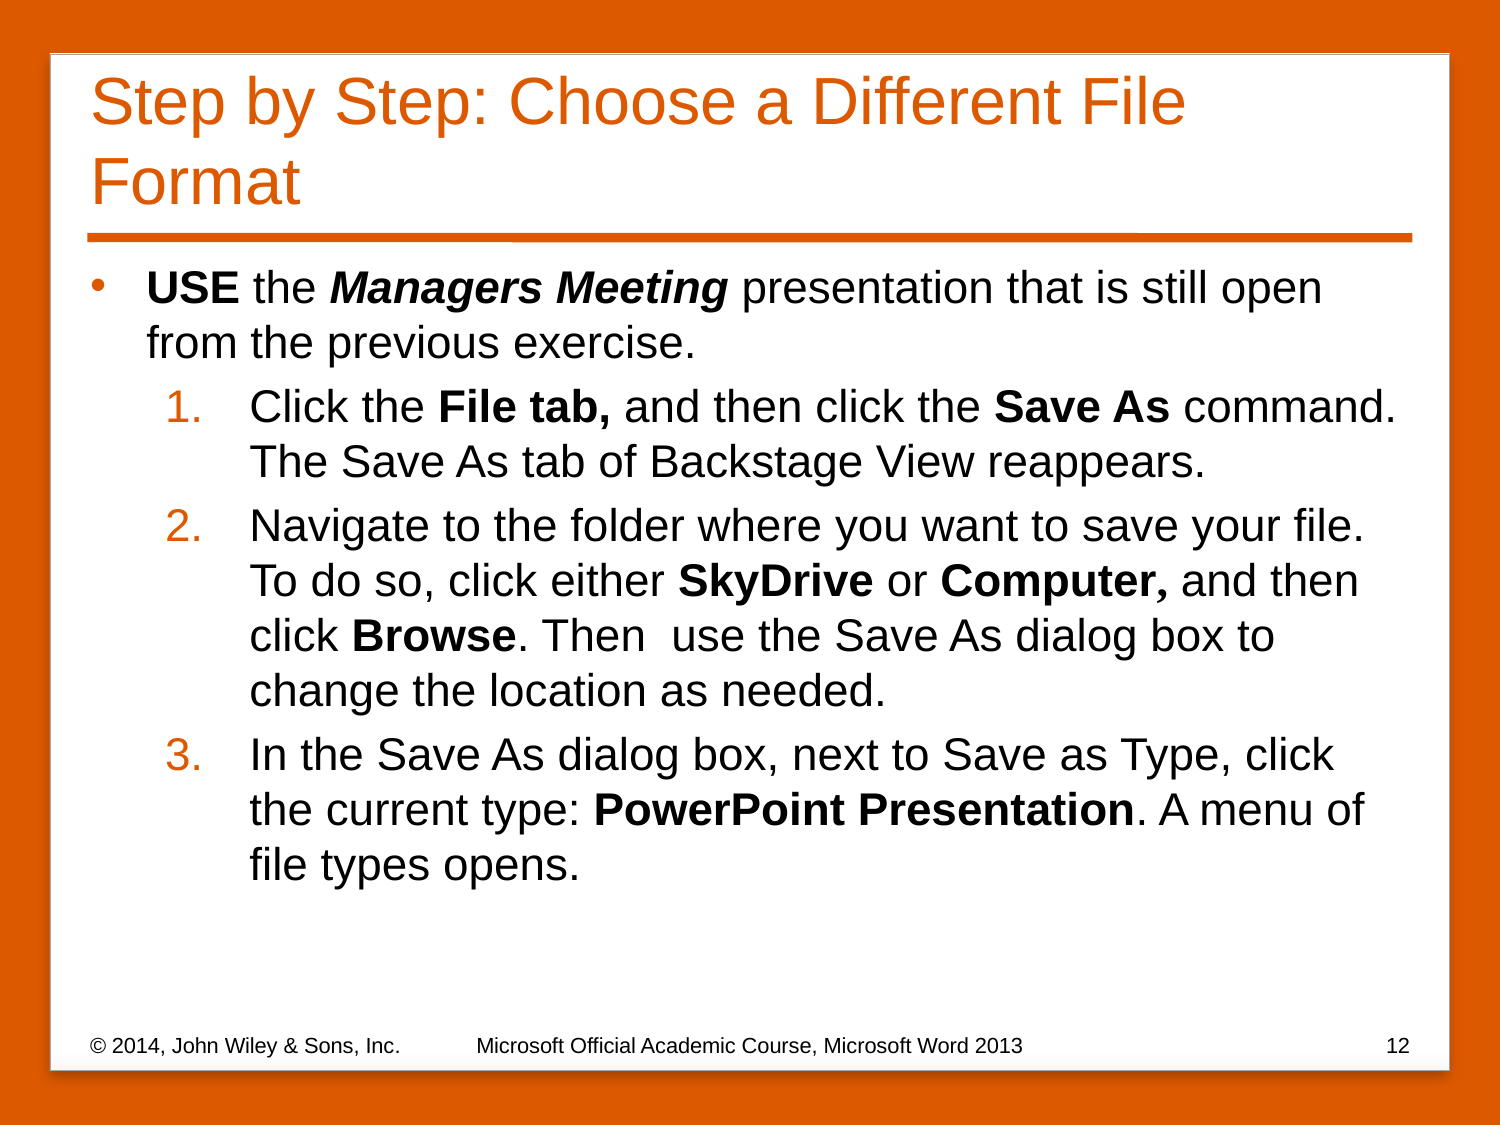

# Step by Step: Choose a Different File Format
USE the Managers Meeting presentation that is still open from the previous exercise.
Click the File tab, and then click the Save As command. The Save As tab of Backstage View reappears.
Navigate to the folder where you want to save your file. To do so, click either SkyDrive or Computer, and then click Browse. Then  use the Save As dialog box to change the location as needed.
In the Save As dialog box, next to Save as Type, click the current type: PowerPoint Presentation. A menu of file types opens.

© 2014, John Wiley & Sons, Inc.
Microsoft Official Academic Course, Microsoft Word 2013
12